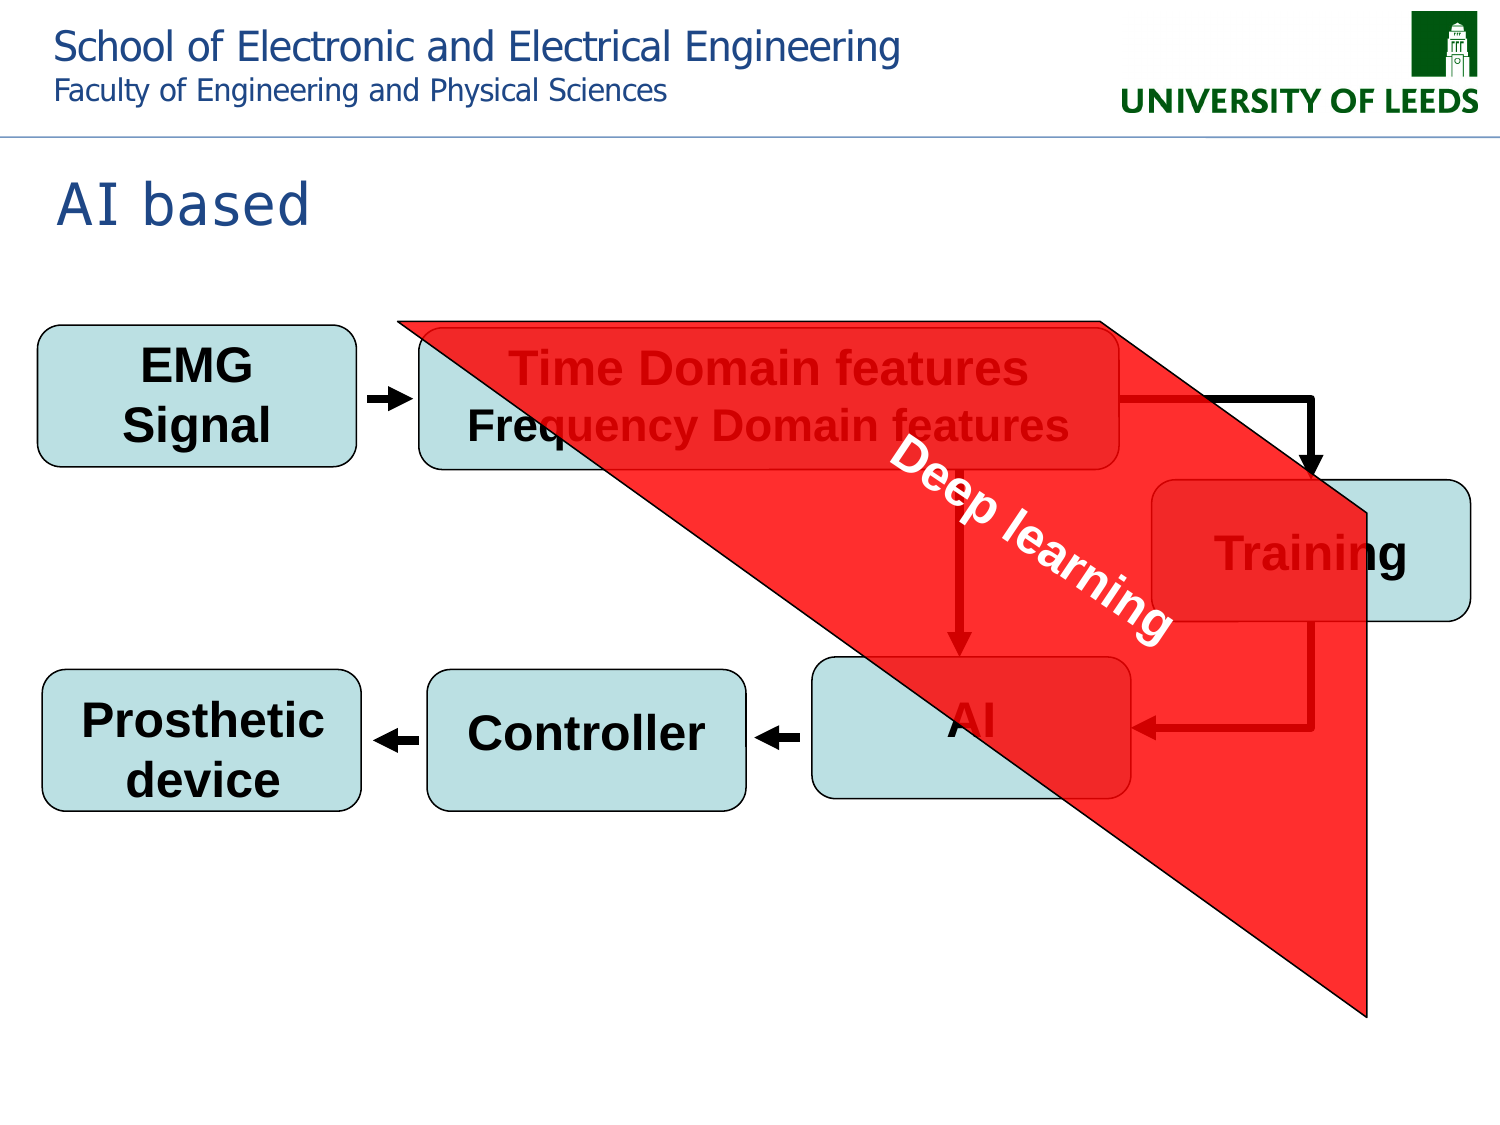

AI based

Deep learning

EMG Signal

Time Domain features
Frequency Domain features

Training

AI

Prosthetic device

Controller